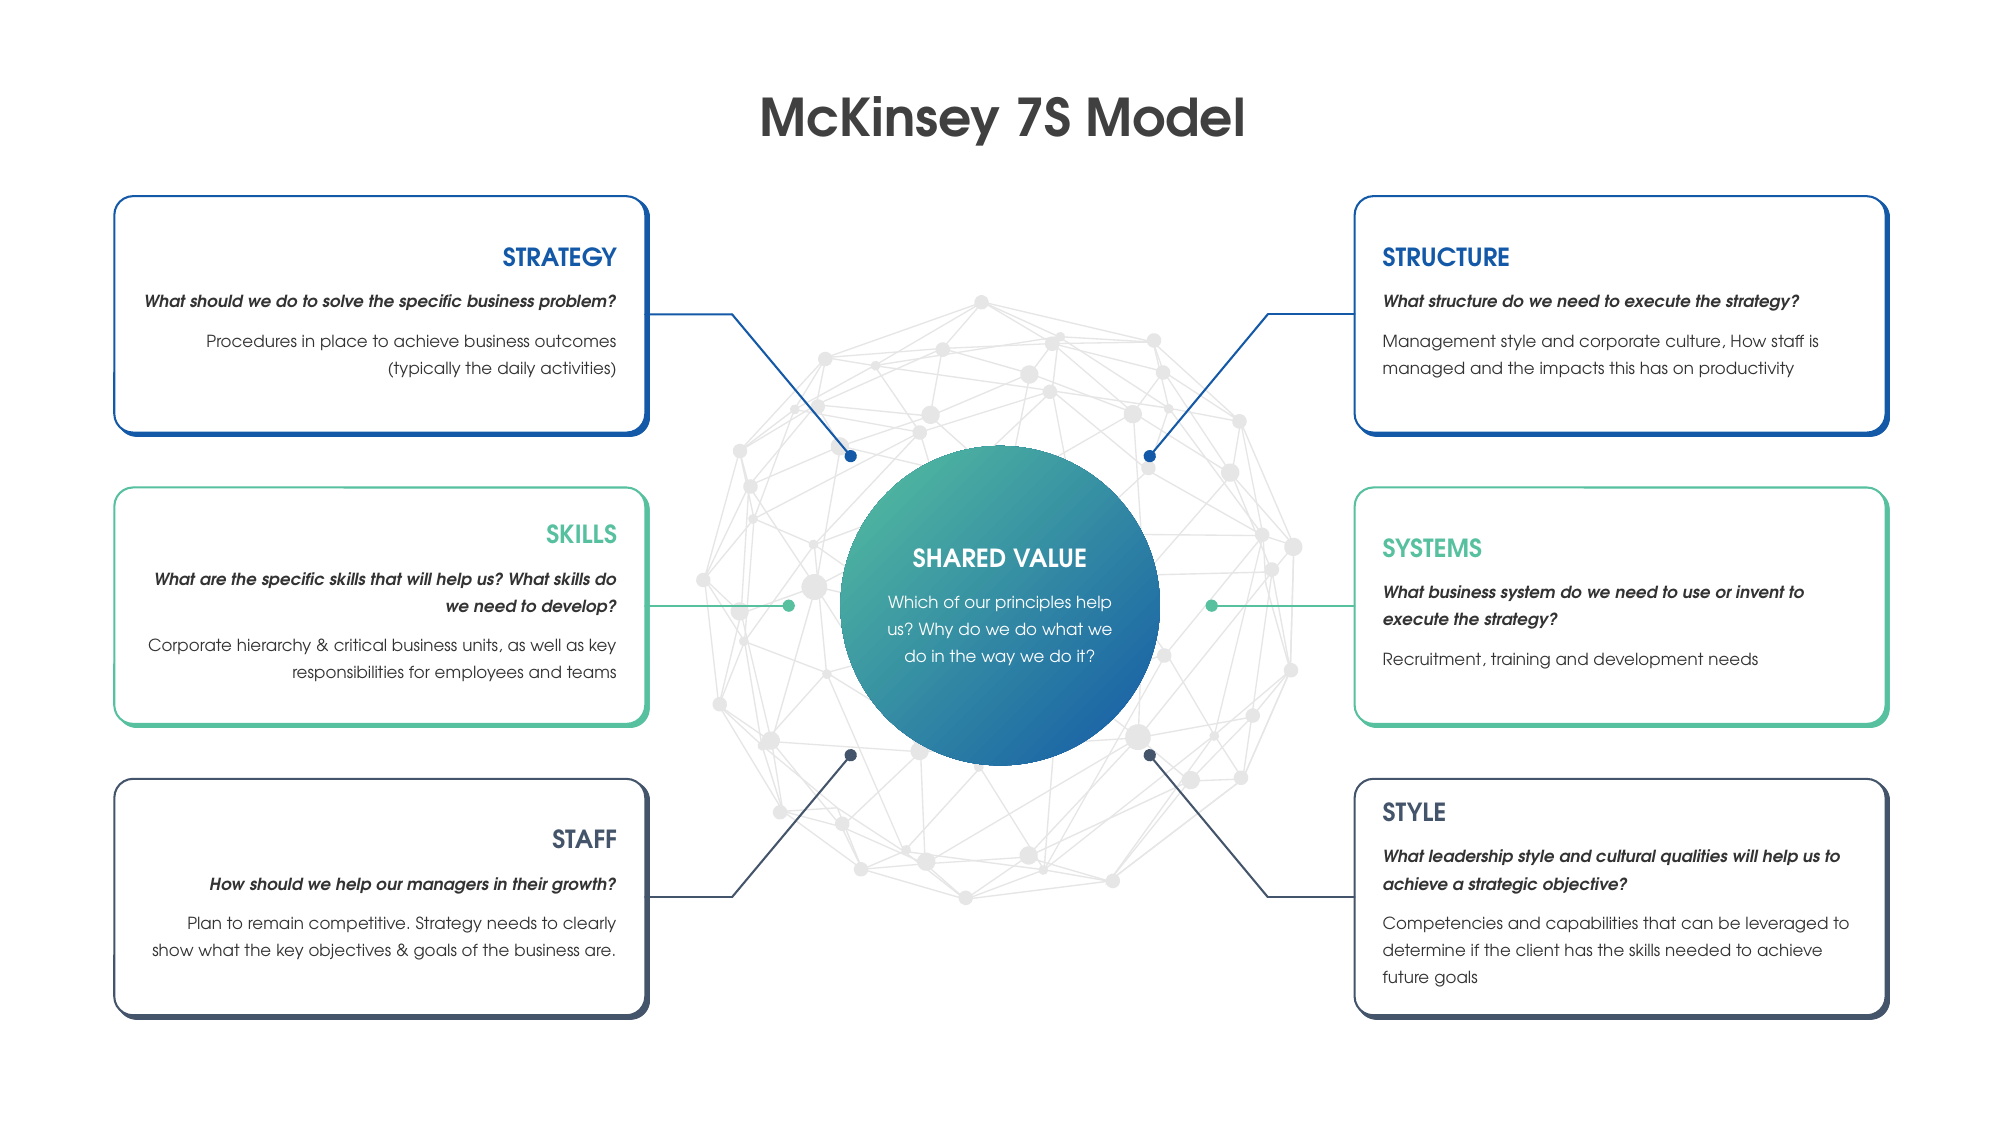

McKinsey 7S Model
STRATEGY
What should we do to solve the specific business problem?
Procedures in place to achieve business outcomes (typically the daily activities)
STRUCTURE
What structure do we need to execute the strategy?
Management style and corporate culture, How staff is managed and the impacts this has on productivity

SHARED VALUE
Which of our principles help us? Why do we do what we do in the way we do it?
SKILLS
What are the specific skills that will help us? What skills do we need to develop?
Corporate hierarchy & critical business units, as well as key responsibilities for employees and teams
SYSTEMS
What business system do we need to use or invent to execute the strategy?
Recruitment, training and development needs
STAFF
How should we help our managers in their growth?
Plan to remain competitive. Strategy needs to clearly show what the key objectives & goals of the business are.
STYLE
What leadership style and cultural qualities will help us to achieve a strategic objective?
Competencies and capabilities that can be leveraged to determine if the client has the skills needed to achieve future goals